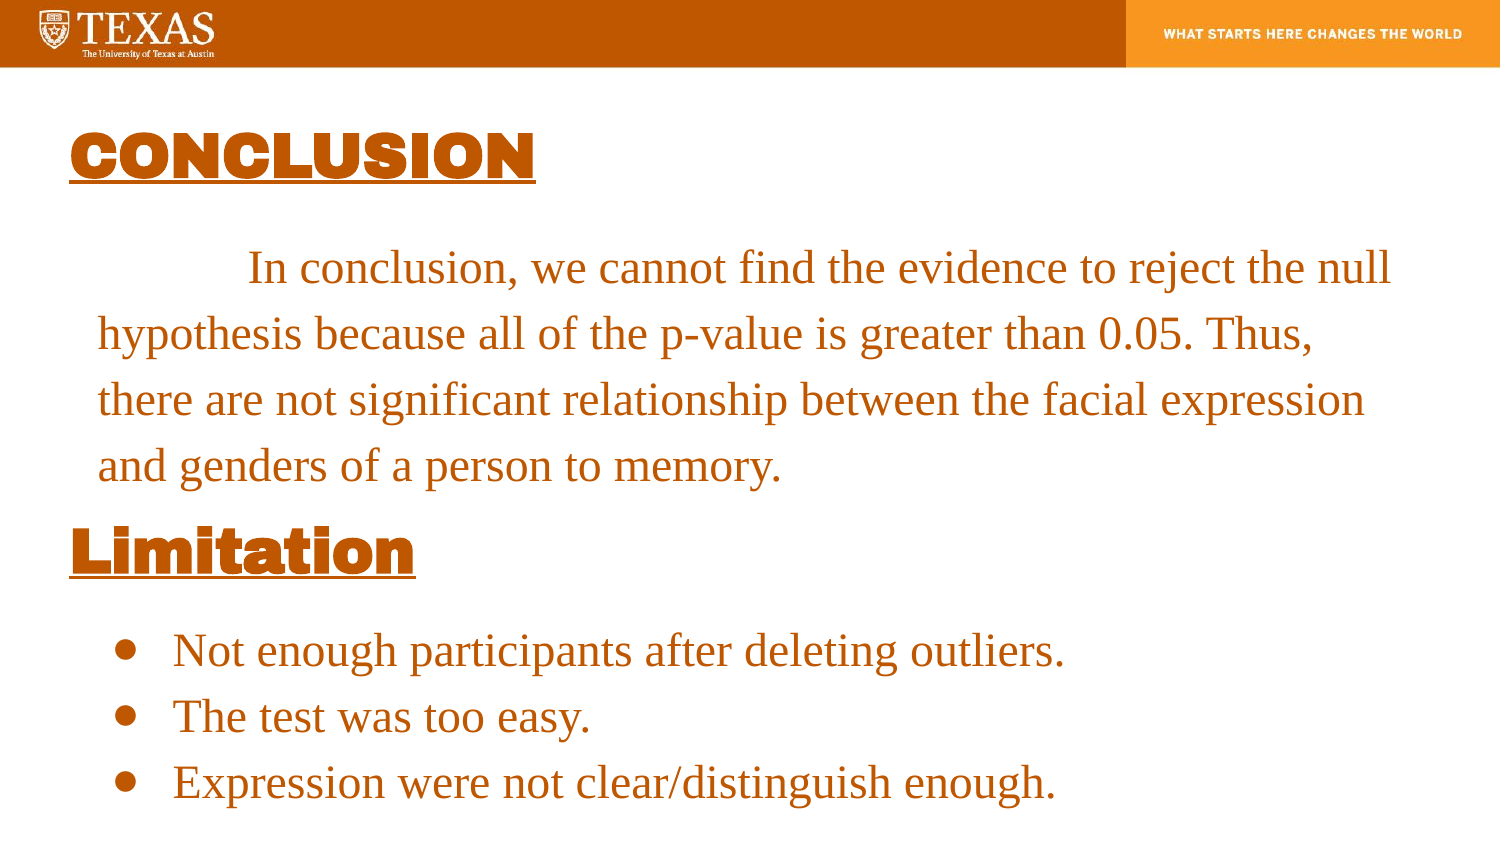

CONCLUSION
	In conclusion, we cannot find the evidence to reject the null hypothesis because all of the p-value is greater than 0.05. Thus, there are not significant relationship between the facial expression and genders of a person to memory.
Limitation
Not enough participants after deleting outliers.
The test was too easy.
Expression were not clear/distinguish enough.